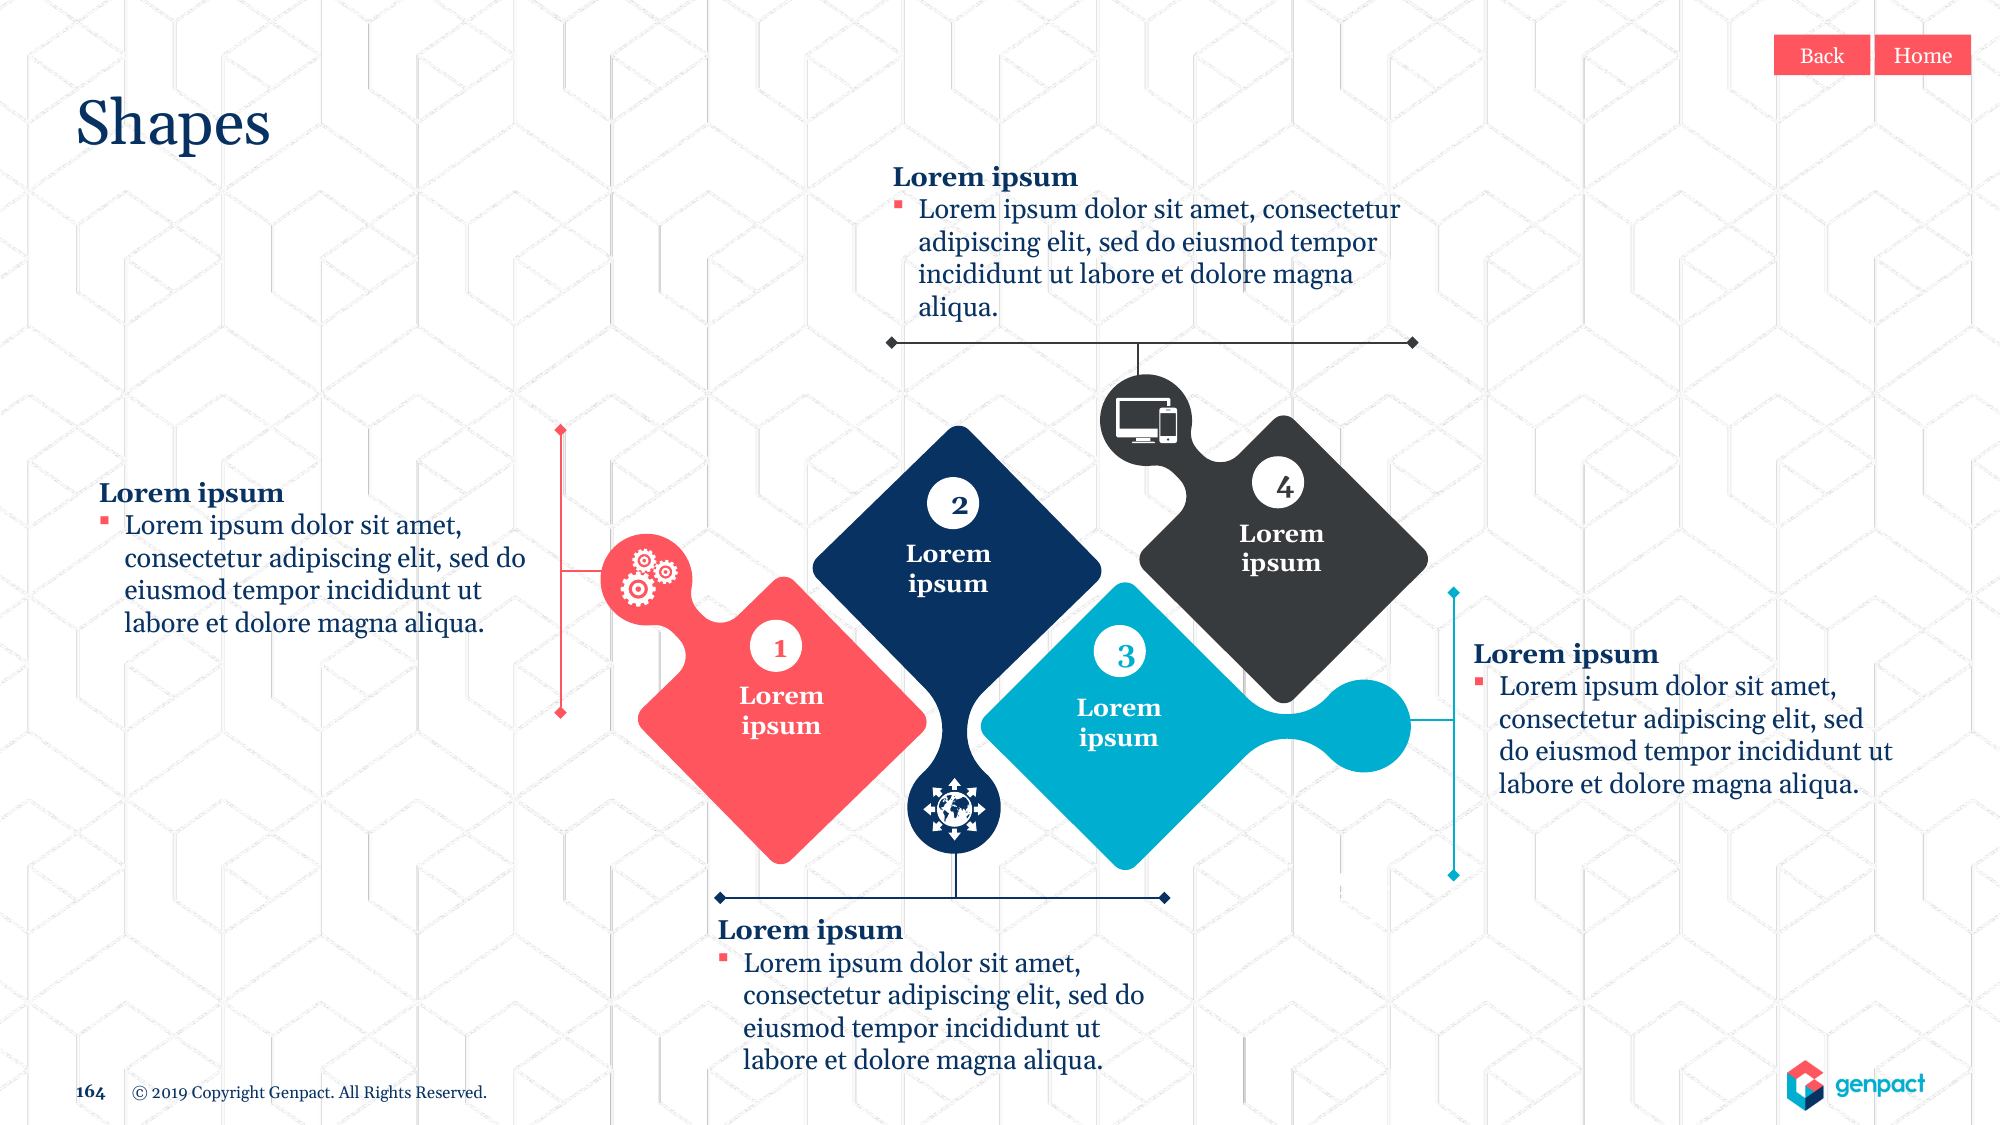

Back
Home
# Shapes
Lorem ipsum
Lorem ipsum dolor sit amet, consectetur adipiscing elit, sed do eiusmod tempor incididunt ut labore et dolore magna aliqua.

4
Lorem ipsum
Lorem ipsum dolor sit amet, consectetur adipiscing elit, sed do eiusmod tempor incididunt ut labore et dolore magna aliqua.
2
Lorem
ipsum
Lorem
ipsum

Lorem ipsum
Lorem ipsum dolor sit amet, consectetur adipiscing elit, sed do eiusmod tempor incididunt ut labore et dolore magna aliqua.
1
3
Lorem
ipsum
Lorem
ipsum

Lorem ipsum
Lorem ipsum dolor sit amet, consectetur adipiscing elit, sed do eiusmod tempor incididunt ut labore et dolore magna aliqua.